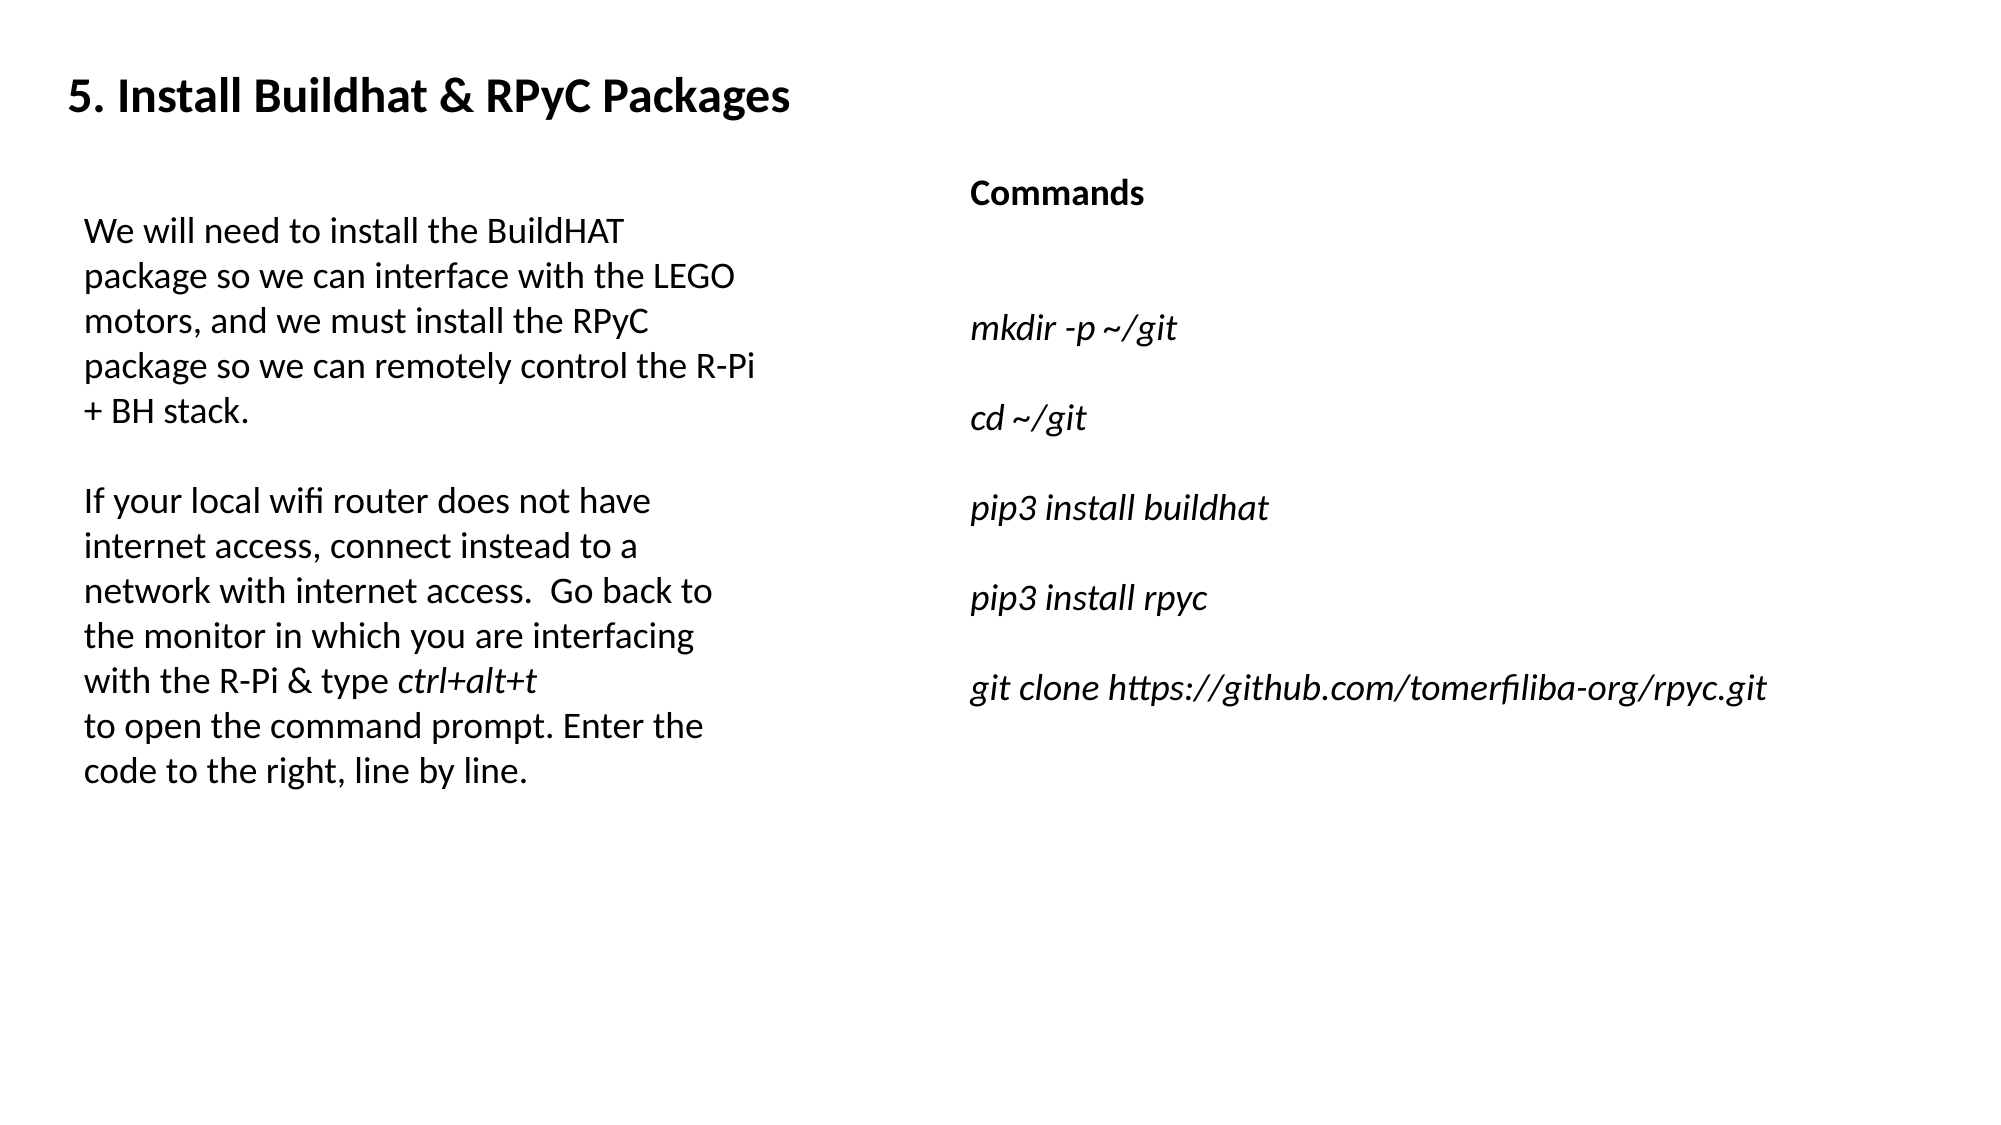

5. Install Buildhat & RPyC Packages
Commands

mkdir -p ~/git
cd ~/git
pip3 install buildhat
pip3 install rpyc
git clone https://github.com/tomerfiliba-org/rpyc.git
We will need to install the BuildHAT package so we can interface with the LEGO motors, and we must install the RPyC package so we can remotely control the R-Pi + BH stack.

If your local wifi router does not have internet access, connect instead to a network with internet access.  Go back to the monitor in which you are interfacing with the R-Pi & type ctrl+alt+t
to open the command prompt. Enter the code to the right, line by line.